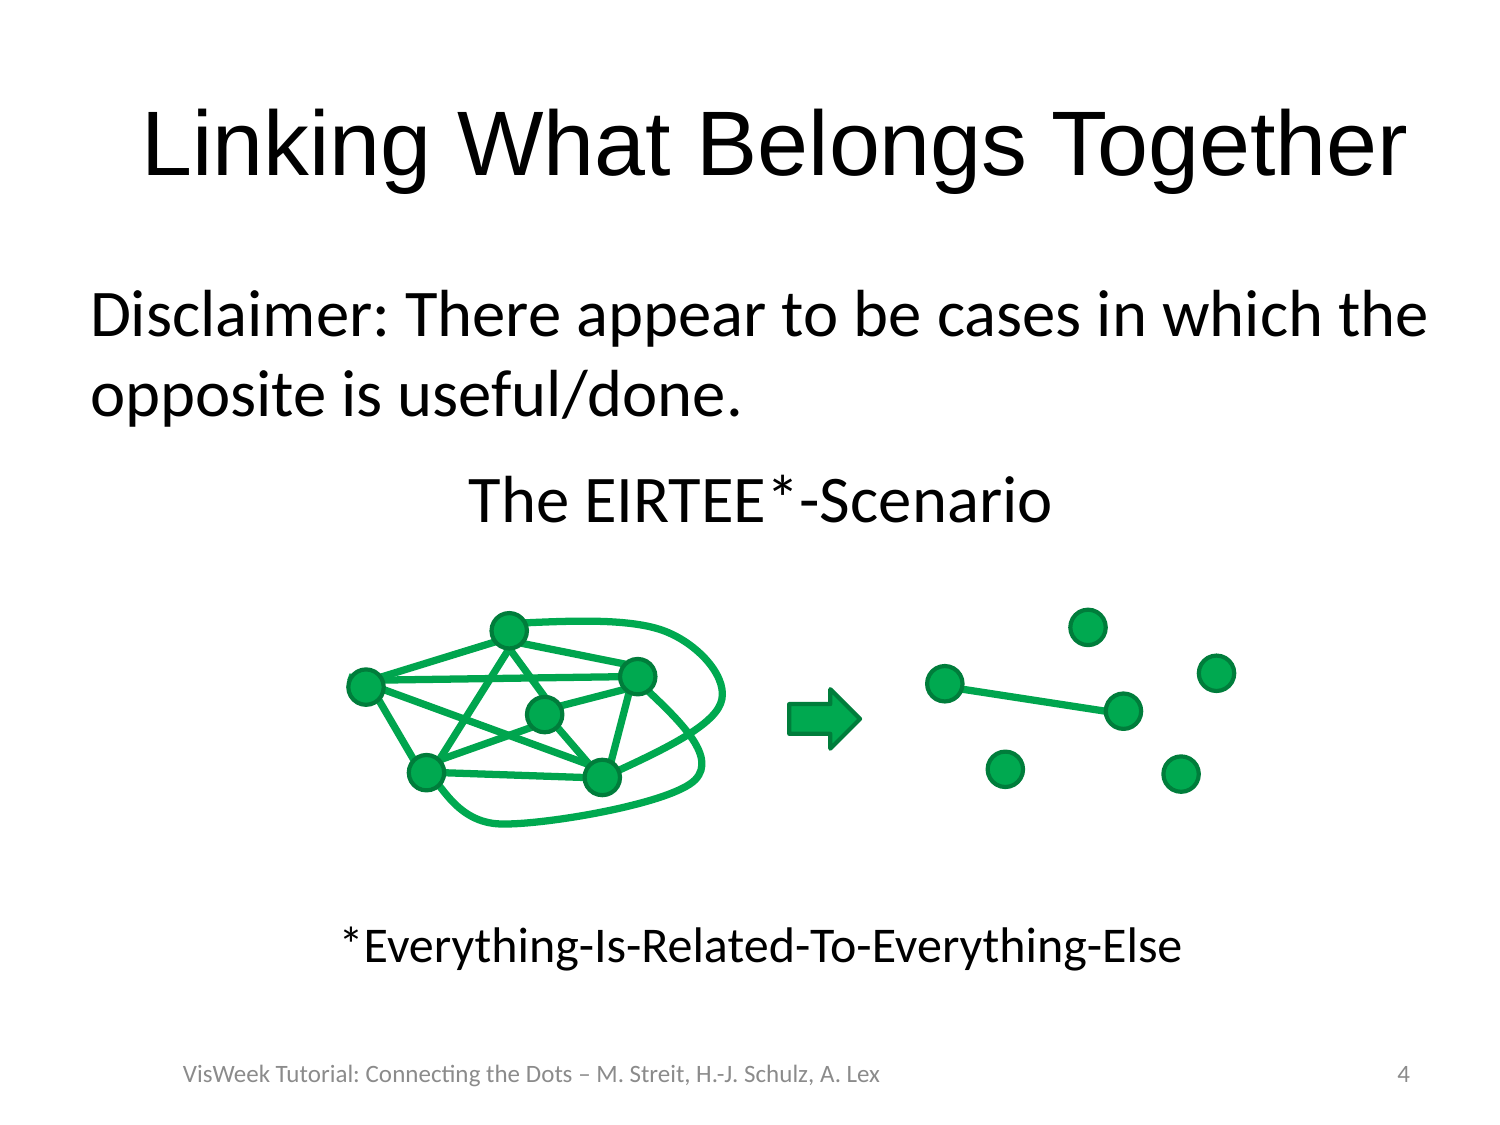

# Linking What Belongs Together
Disclaimer: There appear to be cases in which the opposite is useful/done.
The EIRTEE*-Scenario

*Everything-Is-Related-To-Everything-Else

VisWeek Tutorial: Connecting the Dots – M. Streit, H.-J. Schulz, A. Lex
4